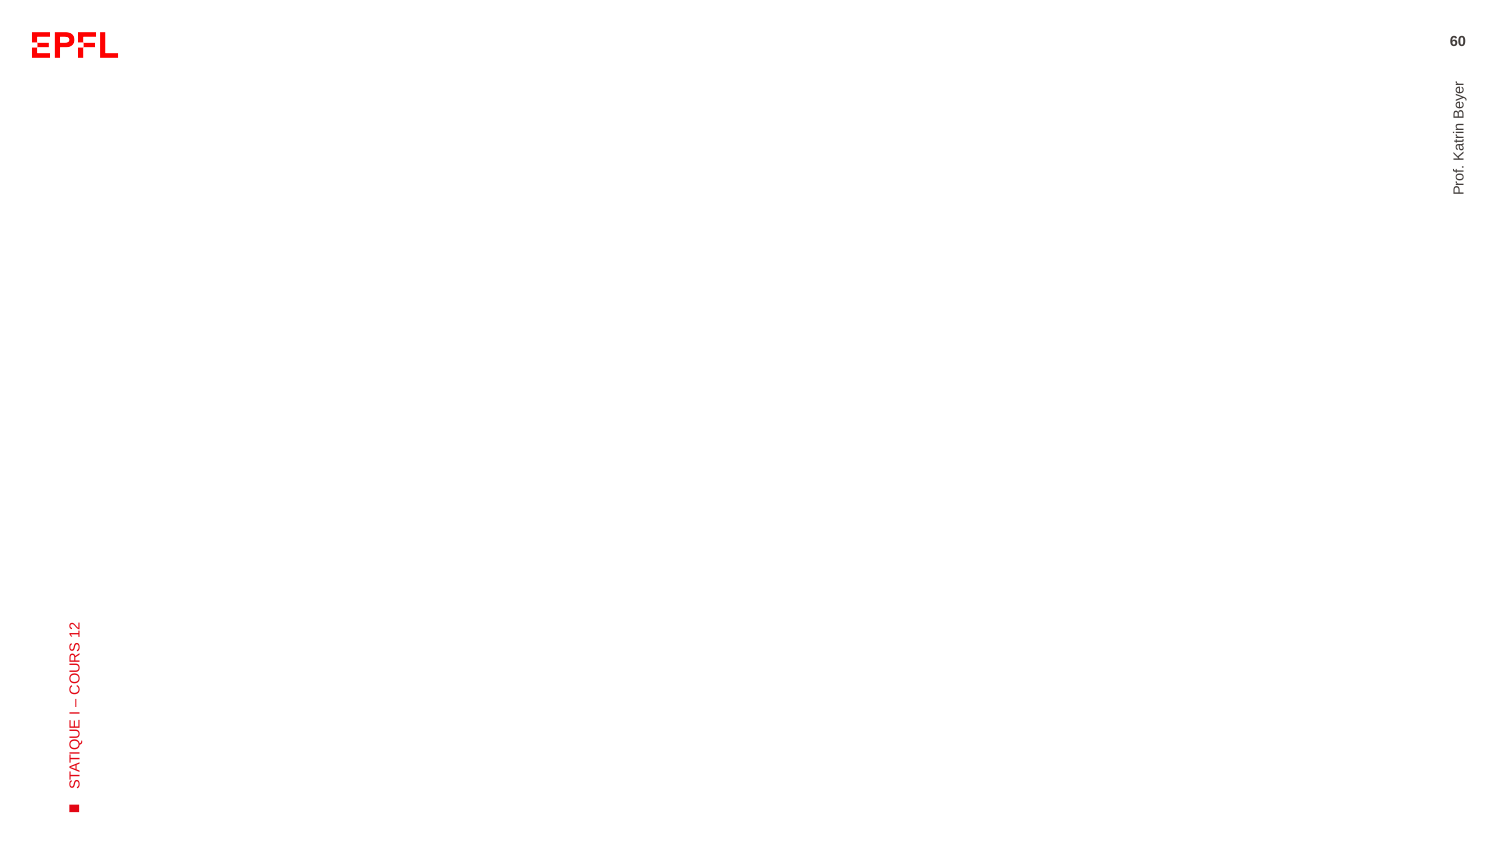

#
60

Prof. Katrin Beyer
STATIQUE I – COURS 12